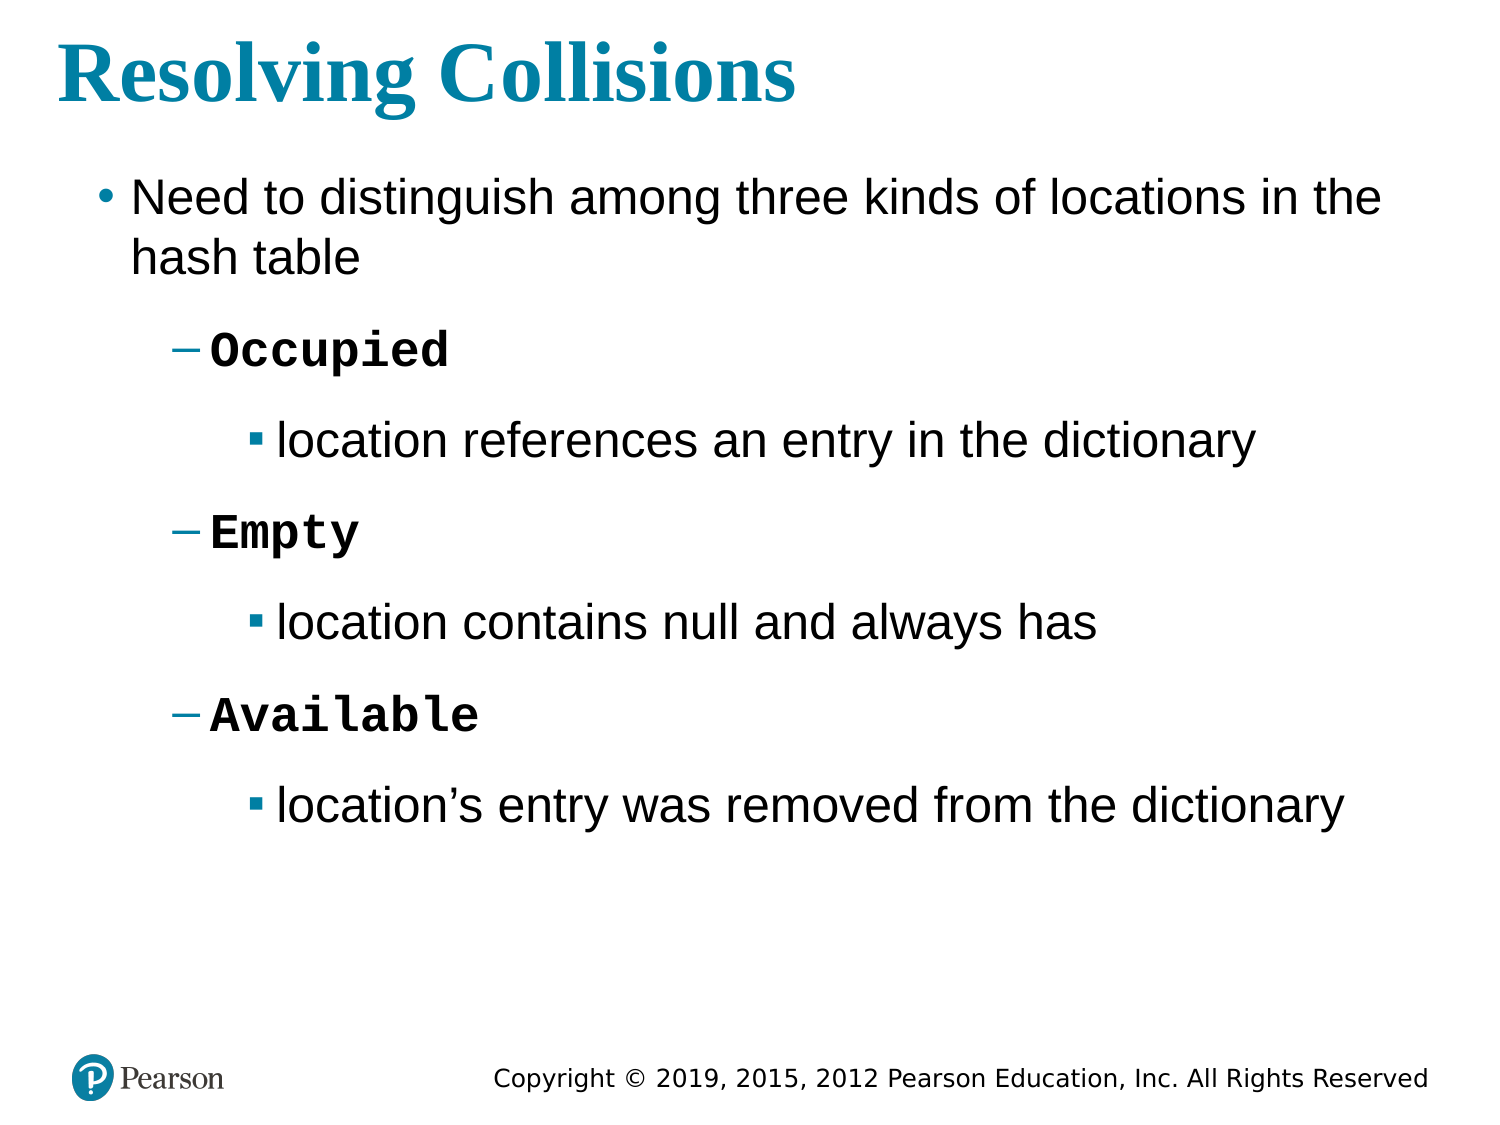

# Resolving Collisions
Need to distinguish among three kinds of locations in the hash table
Occupied
location references an entry in the dictionary
Empty
location contains null and always has
Available
location’s entry was removed from the dictionary